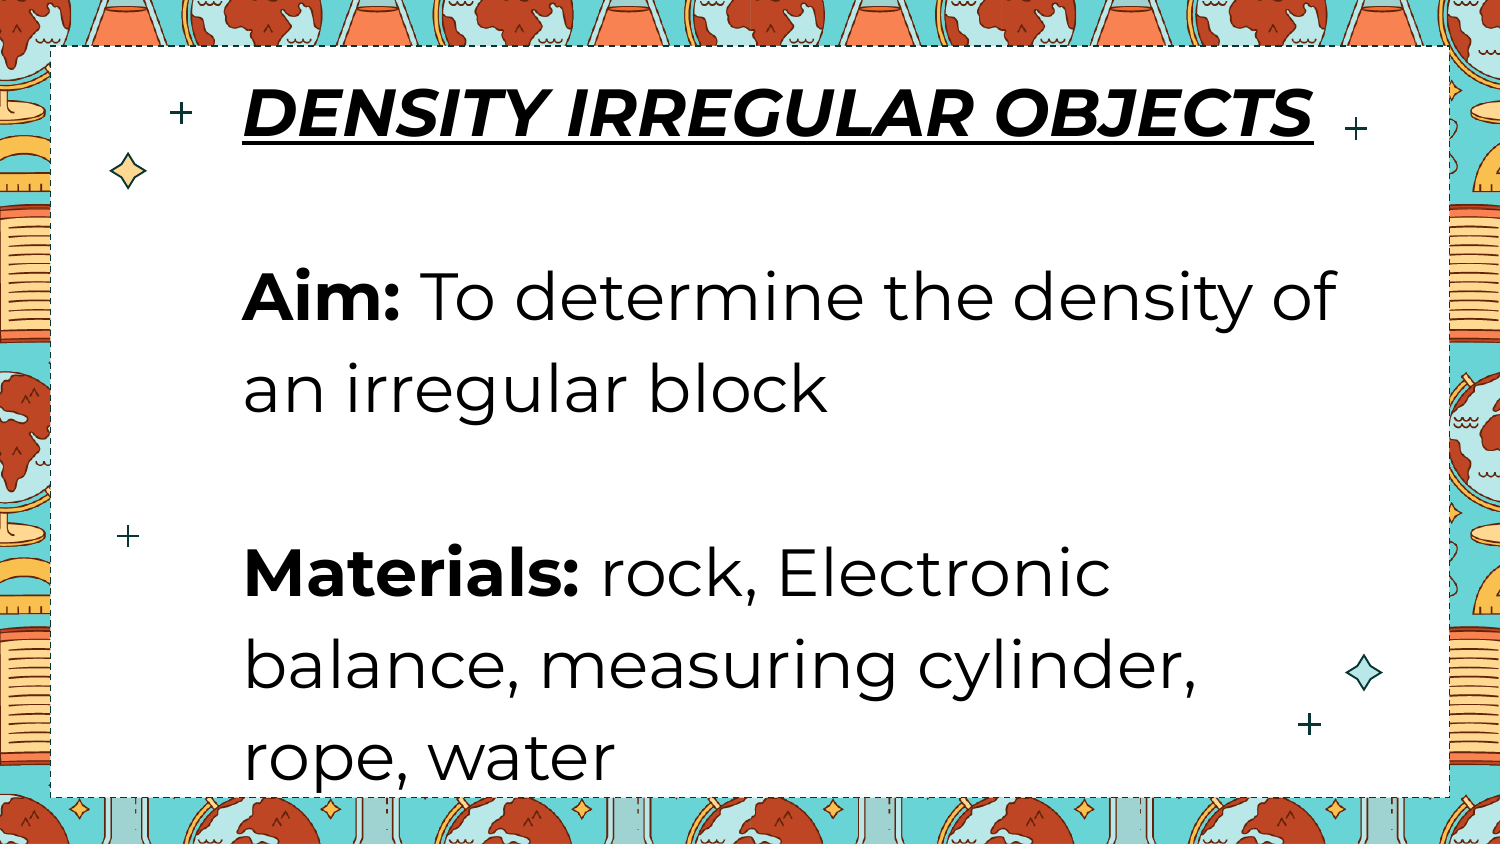

DENSITY IRREGULAR OBJECTS

Aim: To determine the density of an irregular block

Materials: rock, Electronic balance, measuring cylinder, rope, water